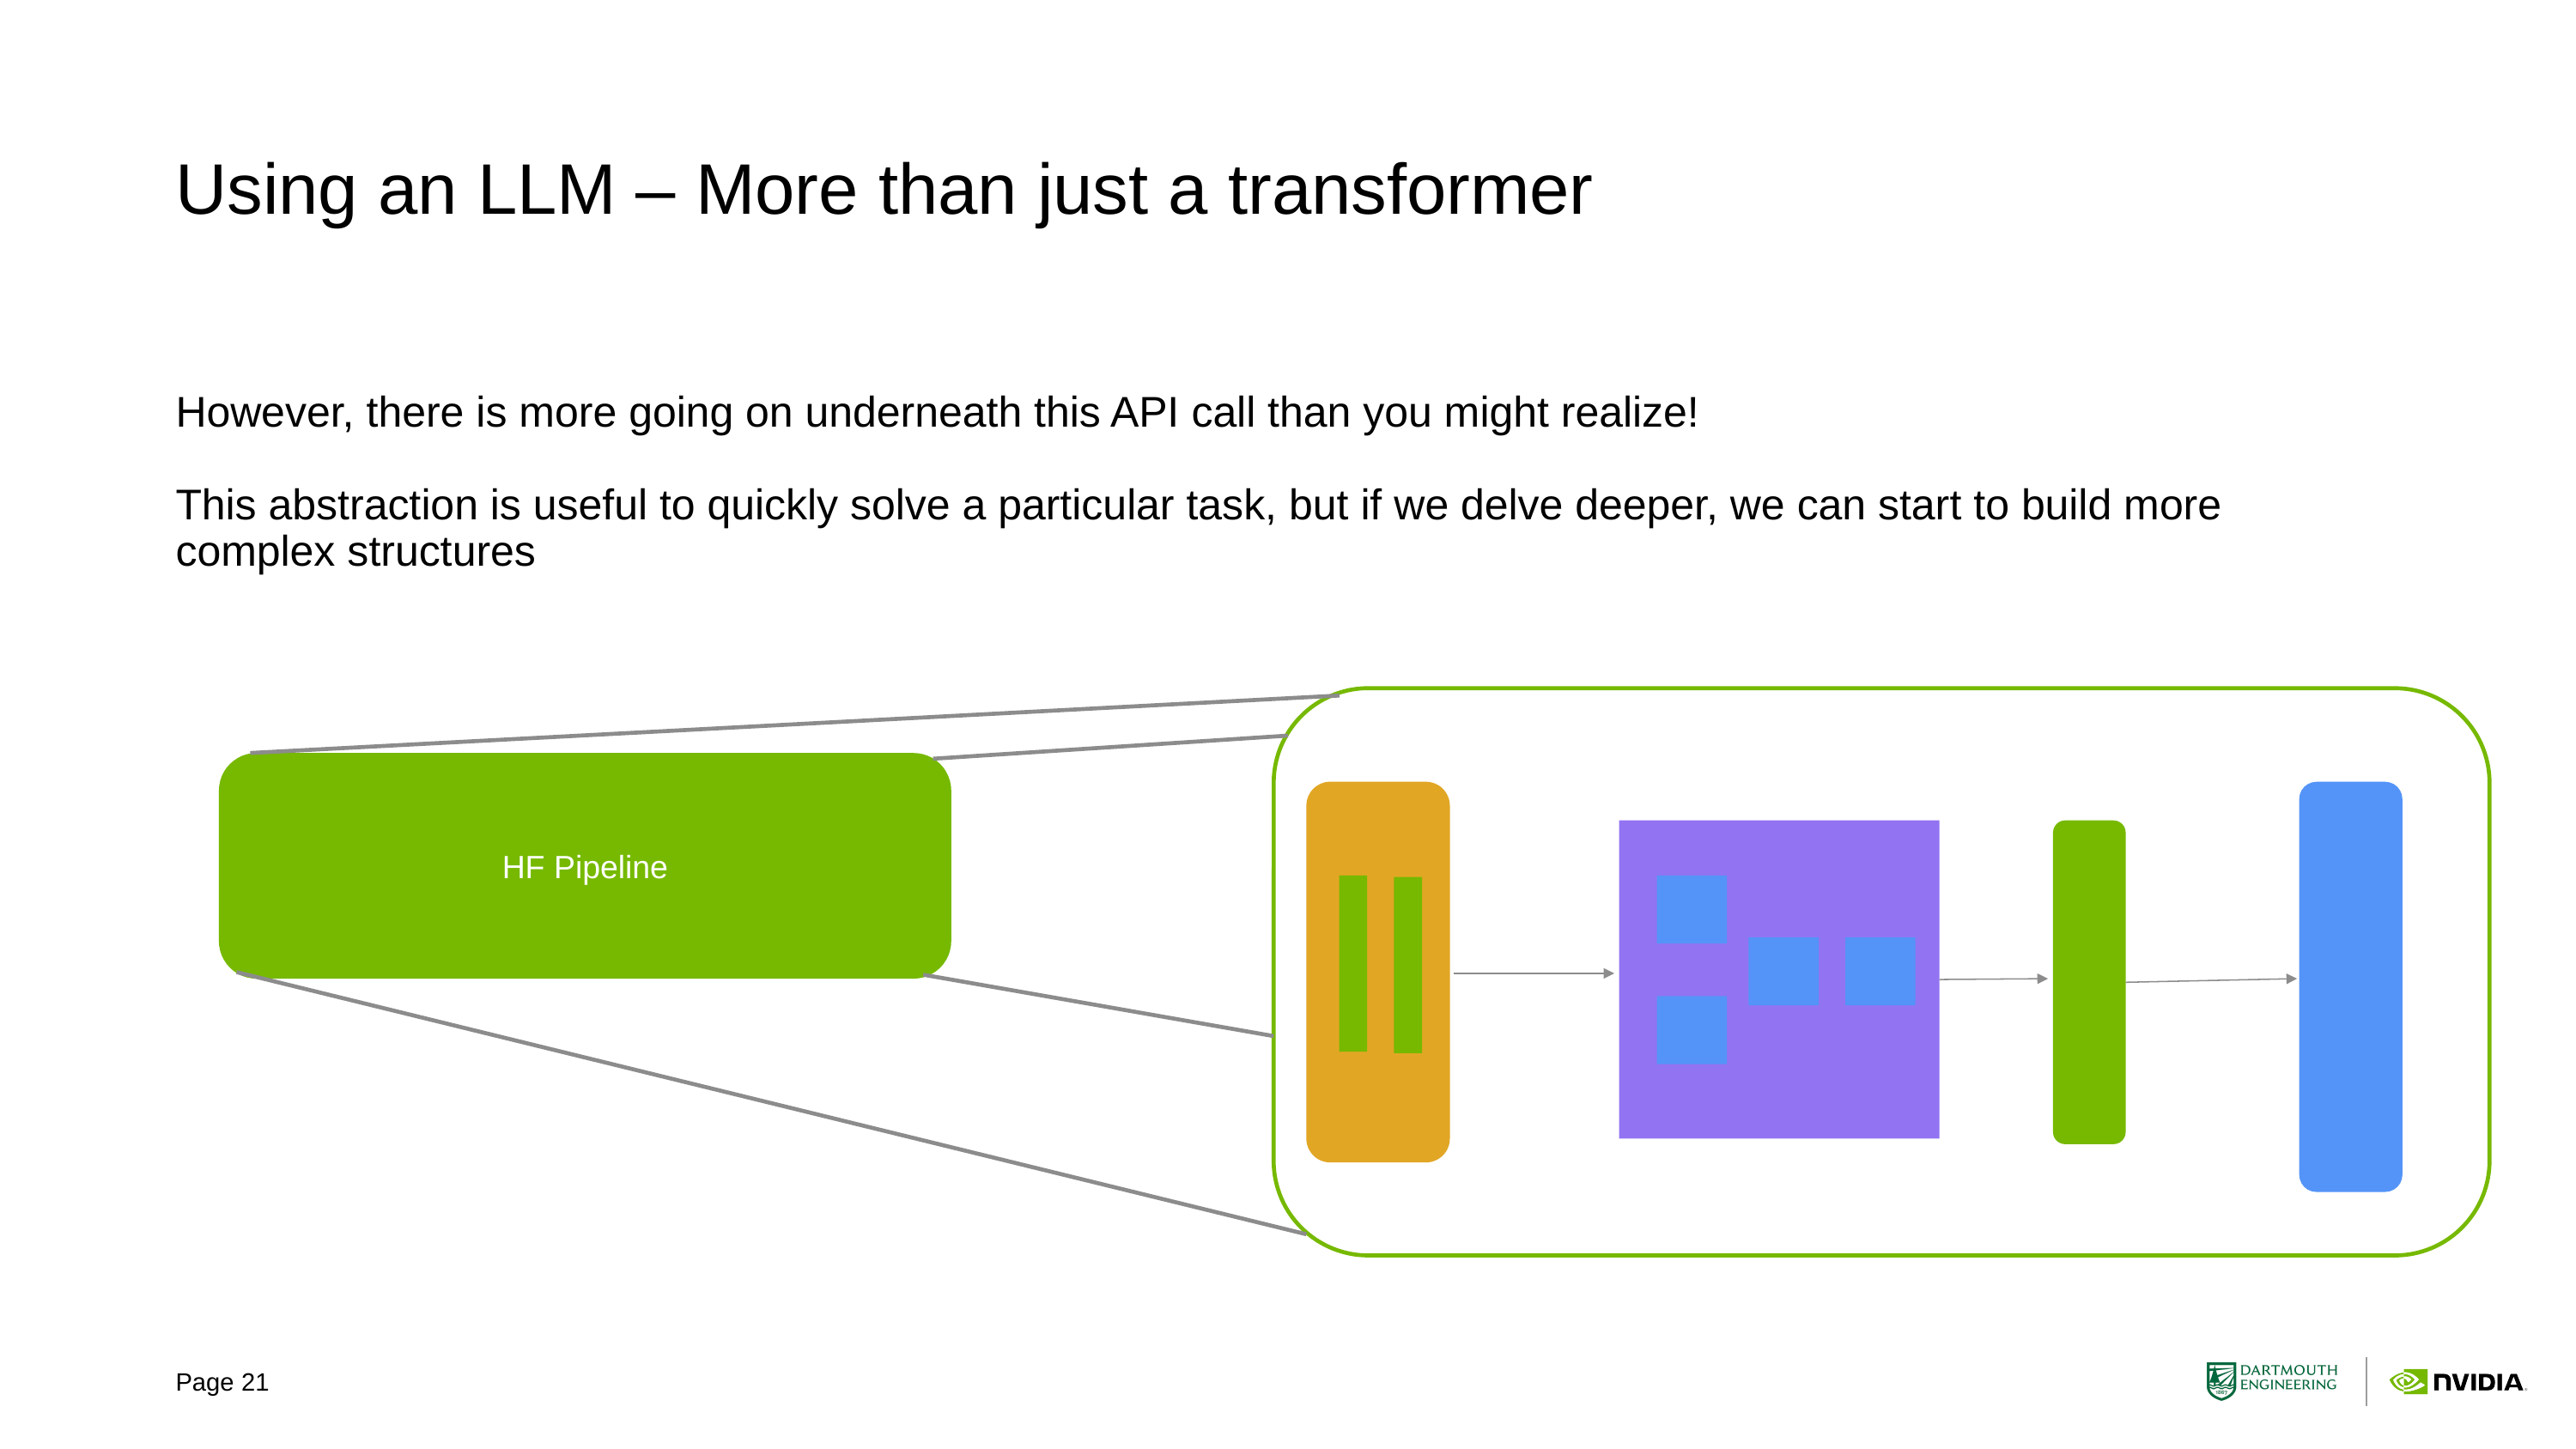

# Using an LLM – More than just a transformer
However, there is more going on underneath this API call than you might realize!

This abstraction is useful to quickly solve a particular task, but if we delve deeper, we can start to build more complex structures

HF Pipeline